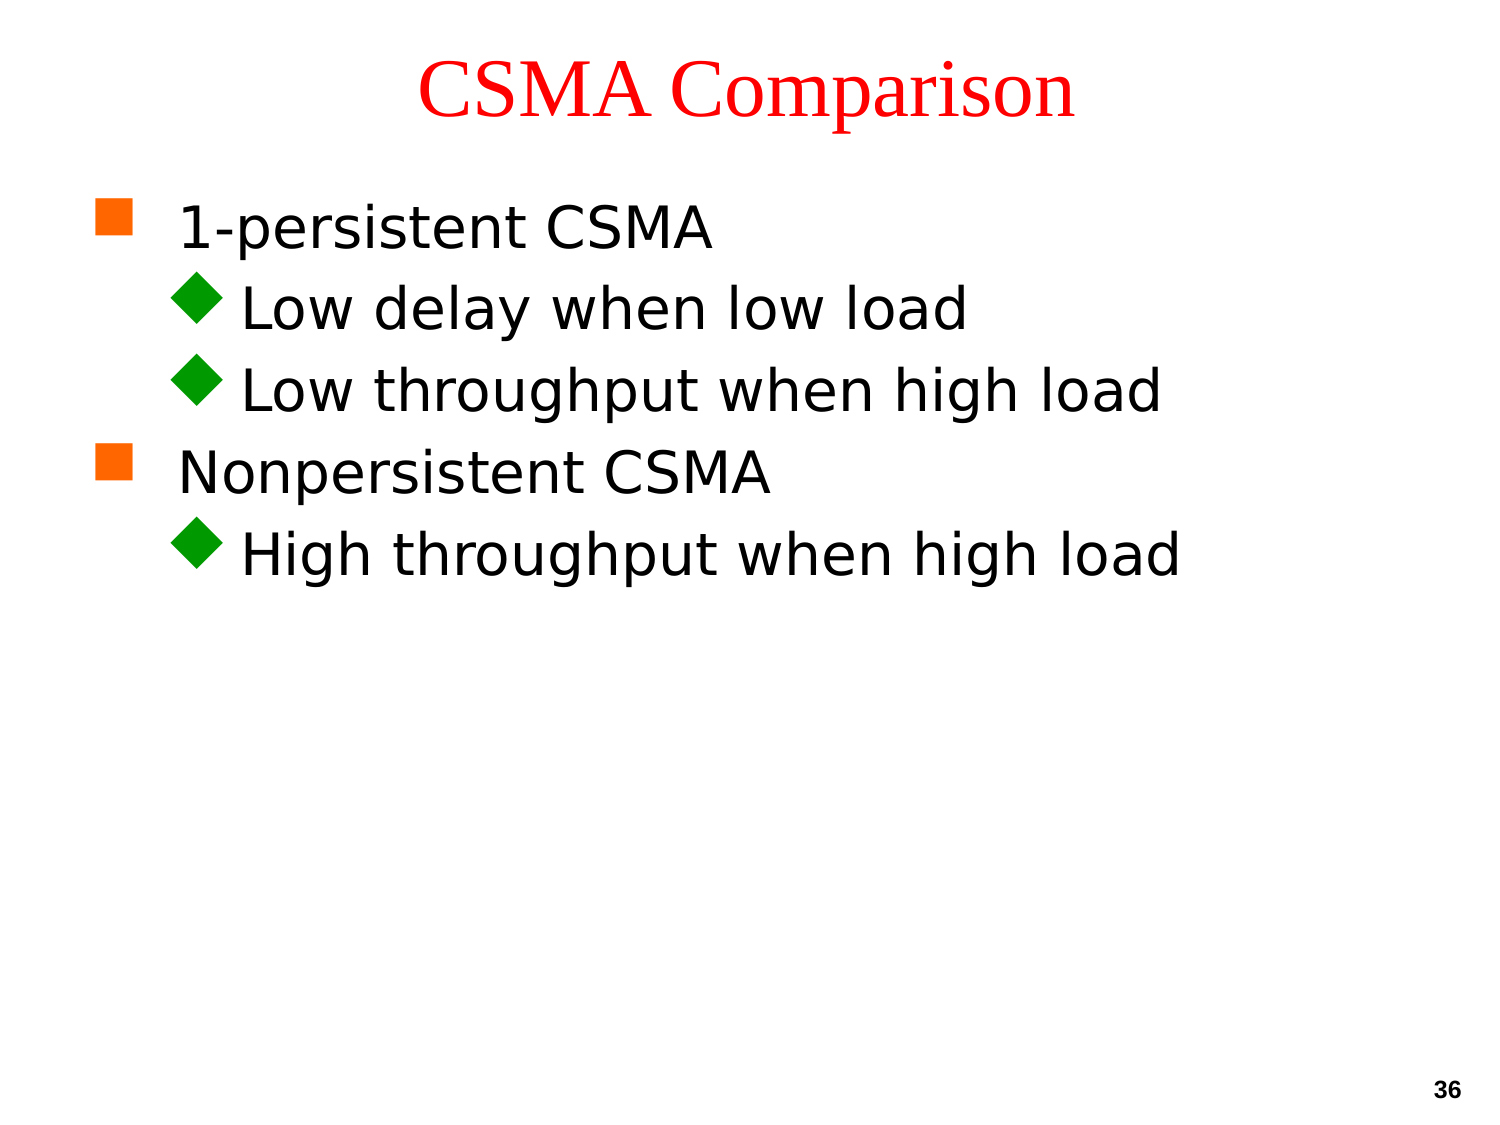

# CSMA Comparison
1-persistent CSMA
Low delay when low load
Low throughput when high load
Nonpersistent CSMA
High throughput when high load